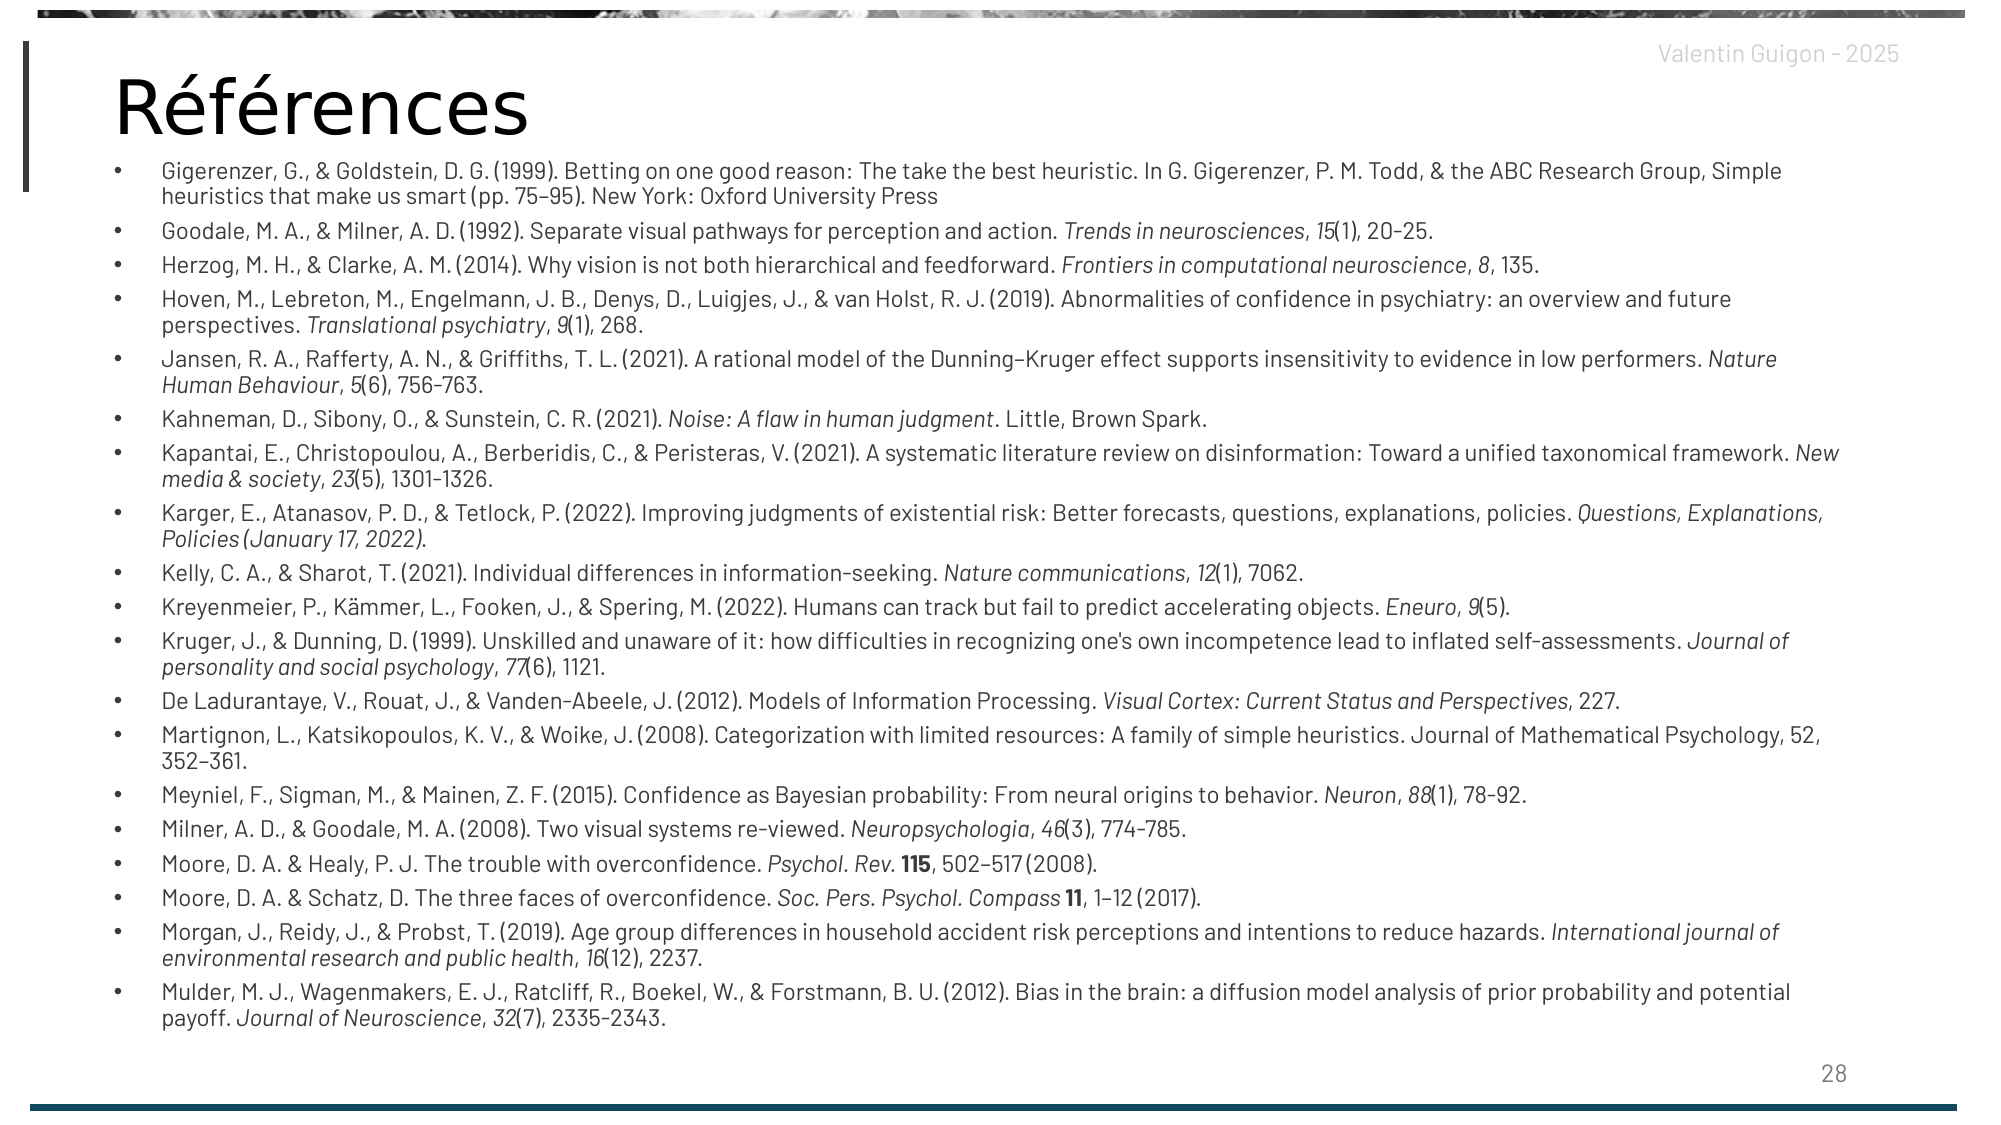

# Références
Valentin Guigon - 2025
Gigerenzer, G., & Goldstein, D. G. (1999). Betting on one good reason: The take the best heuristic. In G. Gigerenzer, P. M. Todd, & the ABC Research Group, Simple heuristics that make us smart (pp. 75–95). New York: Oxford University Press
Goodale, M. A., & Milner, A. D. (1992). Separate visual pathways for perception and action. Trends in neurosciences, 15(1), 20-25.
Herzog, M. H., & Clarke, A. M. (2014). Why vision is not both hierarchical and feedforward. Frontiers in computational neuroscience, 8, 135.
Hoven, M., Lebreton, M., Engelmann, J. B., Denys, D., Luigjes, J., & van Holst, R. J. (2019). Abnormalities of confidence in psychiatry: an overview and future perspectives. Translational psychiatry, 9(1), 268.
Jansen, R. A., Rafferty, A. N., & Griffiths, T. L. (2021). A rational model of the Dunning–Kruger effect supports insensitivity to evidence in low performers. Nature Human Behaviour, 5(6), 756-763.
Kahneman, D., Sibony, O., & Sunstein, C. R. (2021). Noise: A flaw in human judgment. Little, Brown Spark.
Kapantai, E., Christopoulou, A., Berberidis, C., & Peristeras, V. (2021). A systematic literature review on disinformation: Toward a unified taxonomical framework. New media & society, 23(5), 1301-1326.
Karger, E., Atanasov, P. D., & Tetlock, P. (2022). Improving judgments of existential risk: Better forecasts, questions, explanations, policies. Questions, Explanations, Policies (January 17, 2022).
Kelly, C. A., & Sharot, T. (2021). Individual differences in information-seeking. Nature communications, 12(1), 7062.
Kreyenmeier, P., Kämmer, L., Fooken, J., & Spering, M. (2022). Humans can track but fail to predict accelerating objects. Eneuro, 9(5).
Kruger, J., & Dunning, D. (1999). Unskilled and unaware of it: how difficulties in recognizing one's own incompetence lead to inflated self-assessments. Journal of personality and social psychology, 77(6), 1121.
De Ladurantaye, V., Rouat, J., & Vanden-Abeele, J. (2012). Models of Information Processing. Visual Cortex: Current Status and Perspectives, 227.
Martignon, L., Katsikopoulos, K. V., & Woike, J. (2008). Categorization with limited resources: A family of simple heuristics. Journal of Mathematical Psychology, 52, 352–361.
Meyniel, F., Sigman, M., & Mainen, Z. F. (2015). Confidence as Bayesian probability: From neural origins to behavior. Neuron, 88(1), 78-92.
Milner, A. D., & Goodale, M. A. (2008). Two visual systems re-viewed. Neuropsychologia, 46(3), 774-785.
Moore, D. A. & Healy, P. J. The trouble with overconfidence. Psychol. Rev. 115, 502–517 (2008).
Moore, D. A. & Schatz, D. The three faces of overconfidence. Soc. Pers. Psychol. Compass 11, 1–12 (2017).
Morgan, J., Reidy, J., & Probst, T. (2019). Age group differences in household accident risk perceptions and intentions to reduce hazards. International journal of environmental research and public health, 16(12), 2237.
Mulder, M. J., Wagenmakers, E. J., Ratcliff, R., Boekel, W., & Forstmann, B. U. (2012). Bias in the brain: a diffusion model analysis of prior probability and potential payoff. Journal of Neuroscience, 32(7), 2335-2343.
28